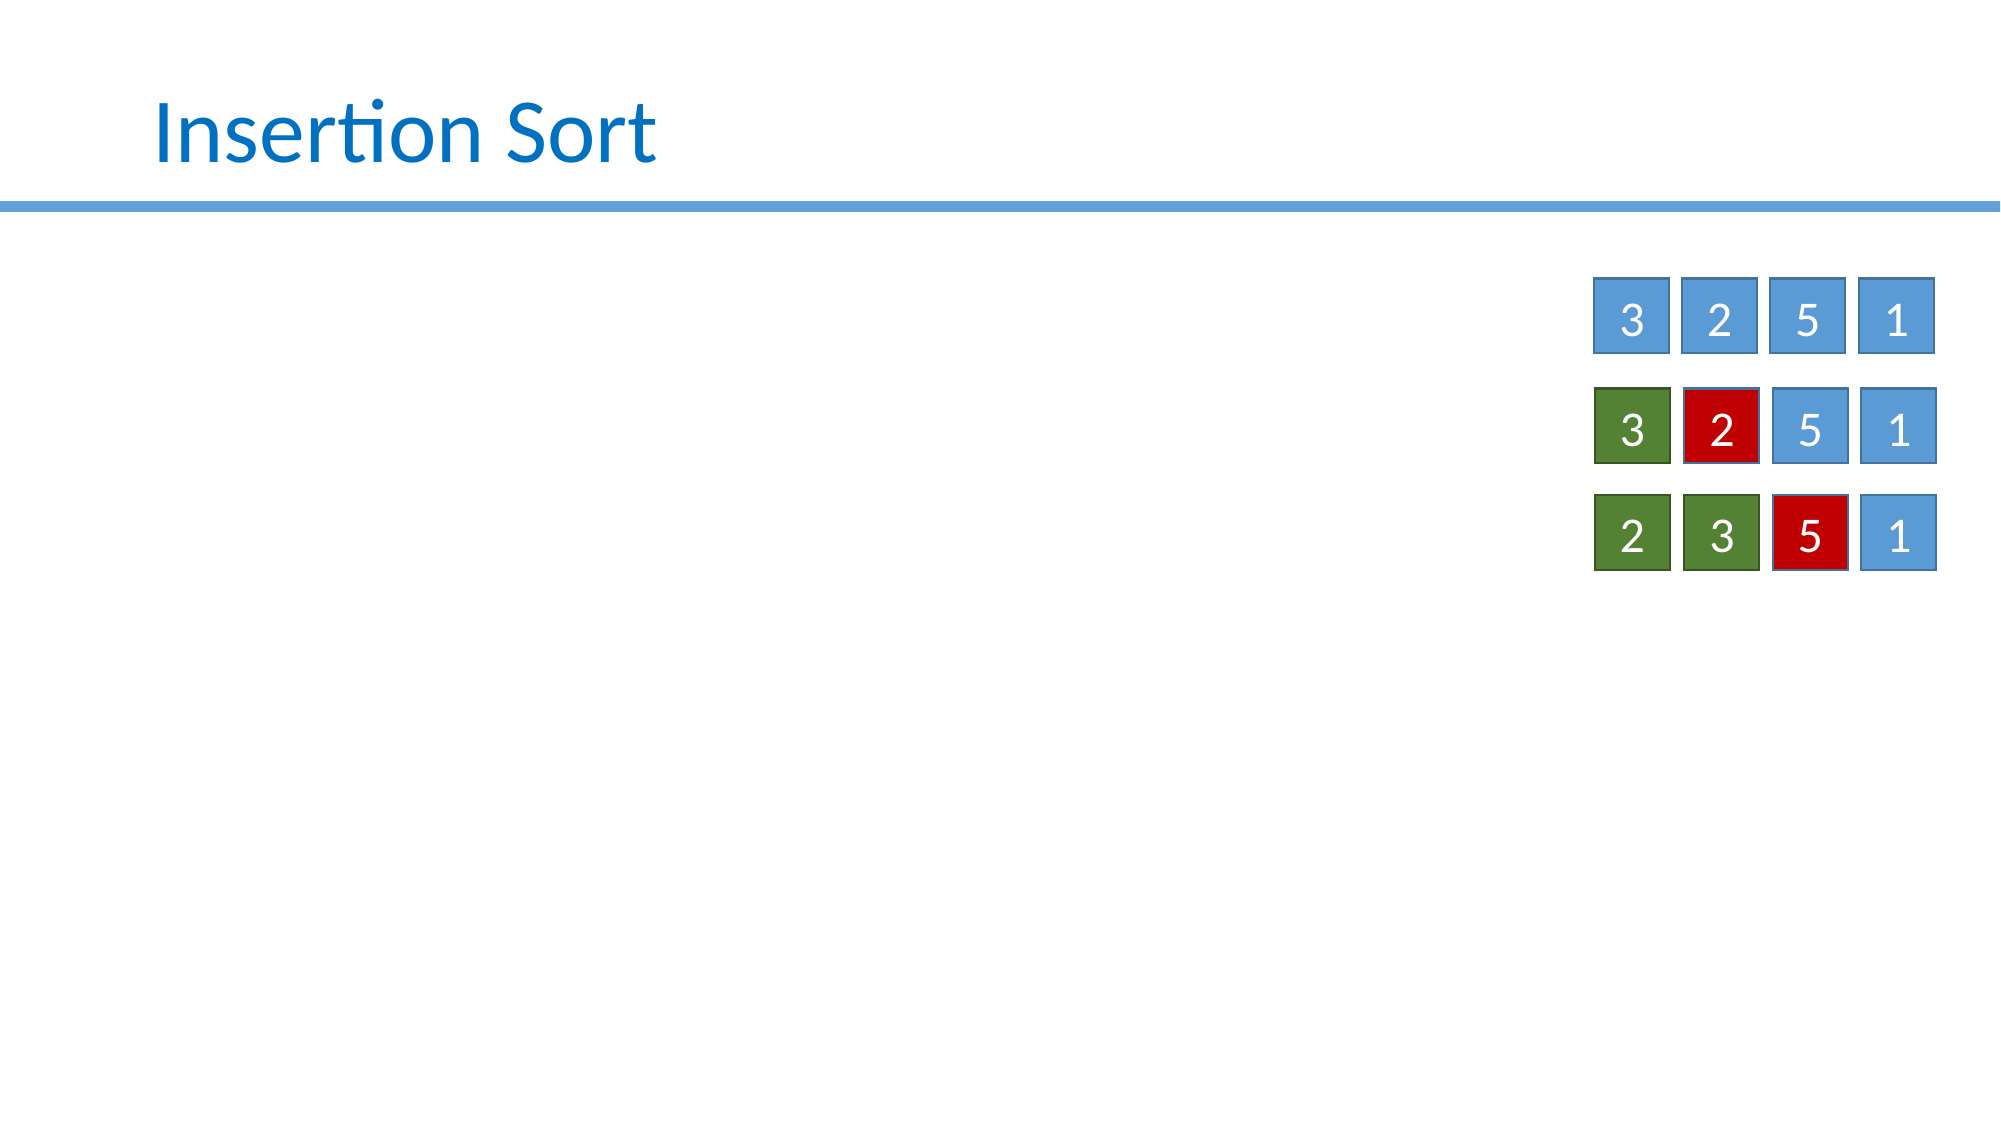

# Insertion Sort
3
2
5
1
3
2
5
1
2
3
5
1